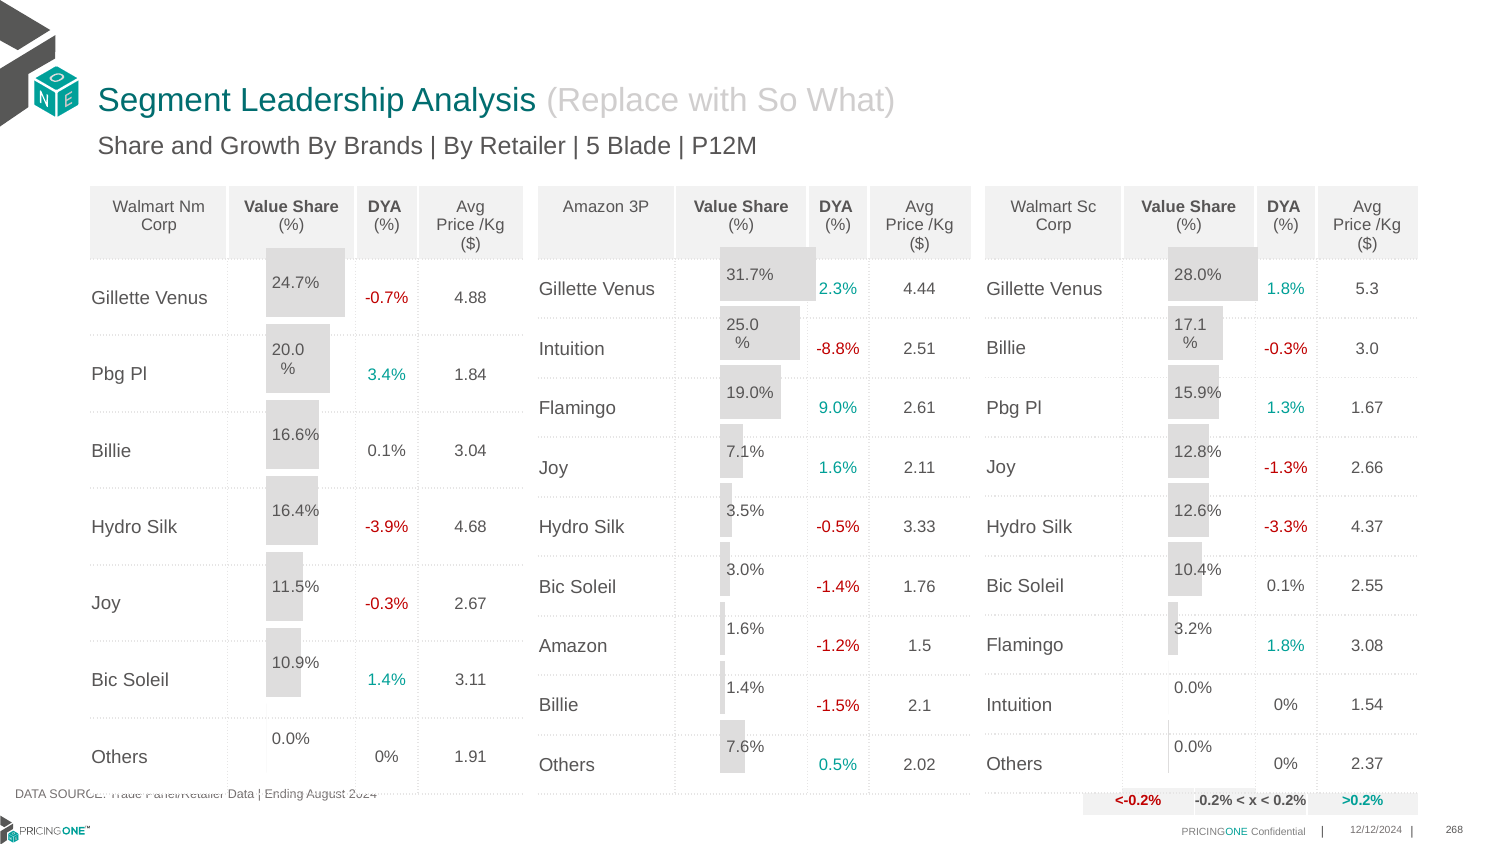

# Segment Leadership Analysis (Replace with So What)
Share and Growth By Brands | By Retailer | 5 Blade | P12M
| Amazon 3P | Value Share (%) | DYA (%) | Avg Price /Kg ($) |
| --- | --- | --- | --- |
| Gillette Venus |  | 2.3% | 4.44 |
| Intuition |  | -8.8% | 2.51 |
| Flamingo |  | 9.0% | 2.61 |
| Joy |  | 1.6% | 2.11 |
| Hydro Silk |  | -0.5% | 3.33 |
| Bic Soleil |  | -1.4% | 1.76 |
| Amazon |  | -1.2% | 1.5 |
| Billie |  | -1.5% | 2.1 |
| Others |  | 0.5% | 2.02 |
| Walmart Nm Corp | Value Share (%) | DYA (%) | Avg Price /Kg ($) |
| --- | --- | --- | --- |
| Gillette Venus |  | -0.7% | 4.88 |
| Pbg Pl |  | 3.4% | 1.84 |
| Billie |  | 0.1% | 3.04 |
| Hydro Silk |  | -3.9% | 4.68 |
| Joy |  | -0.3% | 2.67 |
| Bic Soleil |  | 1.4% | 3.11 |
| Others |  | 0% | 1.91 |
| Walmart Sc Corp | Value Share (%) | DYA (%) | Avg Price /Kg ($) |
| --- | --- | --- | --- |
| Gillette Venus |  | 1.8% | 5.3 |
| Billie |  | -0.3% | 3.0 |
| Pbg Pl |  | 1.3% | 1.67 |
| Joy |  | -1.3% | 2.66 |
| Hydro Silk |  | -3.3% | 4.37 |
| Bic Soleil |  | 0.1% | 2.55 |
| Flamingo |  | 1.8% | 3.08 |
| Intuition |  | 0% | 1.54 |
| Others |  | 0% | 2.37 |

### Chart

| Category | Walmart Nm Corp | 5 Blade |
|---|---|
| None | 0.24676694169446836 |

### Chart

| Category | Amazon 3P | 5 Blade |
|---|---|
| None | 0.31723908558164643 |

### Chart

| Category | Walmart Sc Corp | 5 Blade |
|---|---|
| None | 0.27952126409724337 |
DATA SOURCE: Trade Panel/Retailer Data | Ending August 2024
| <-0.2% | -0.2% < x < 0.2% | >0.2% |
| --- | --- | --- |

12/12/2024
268